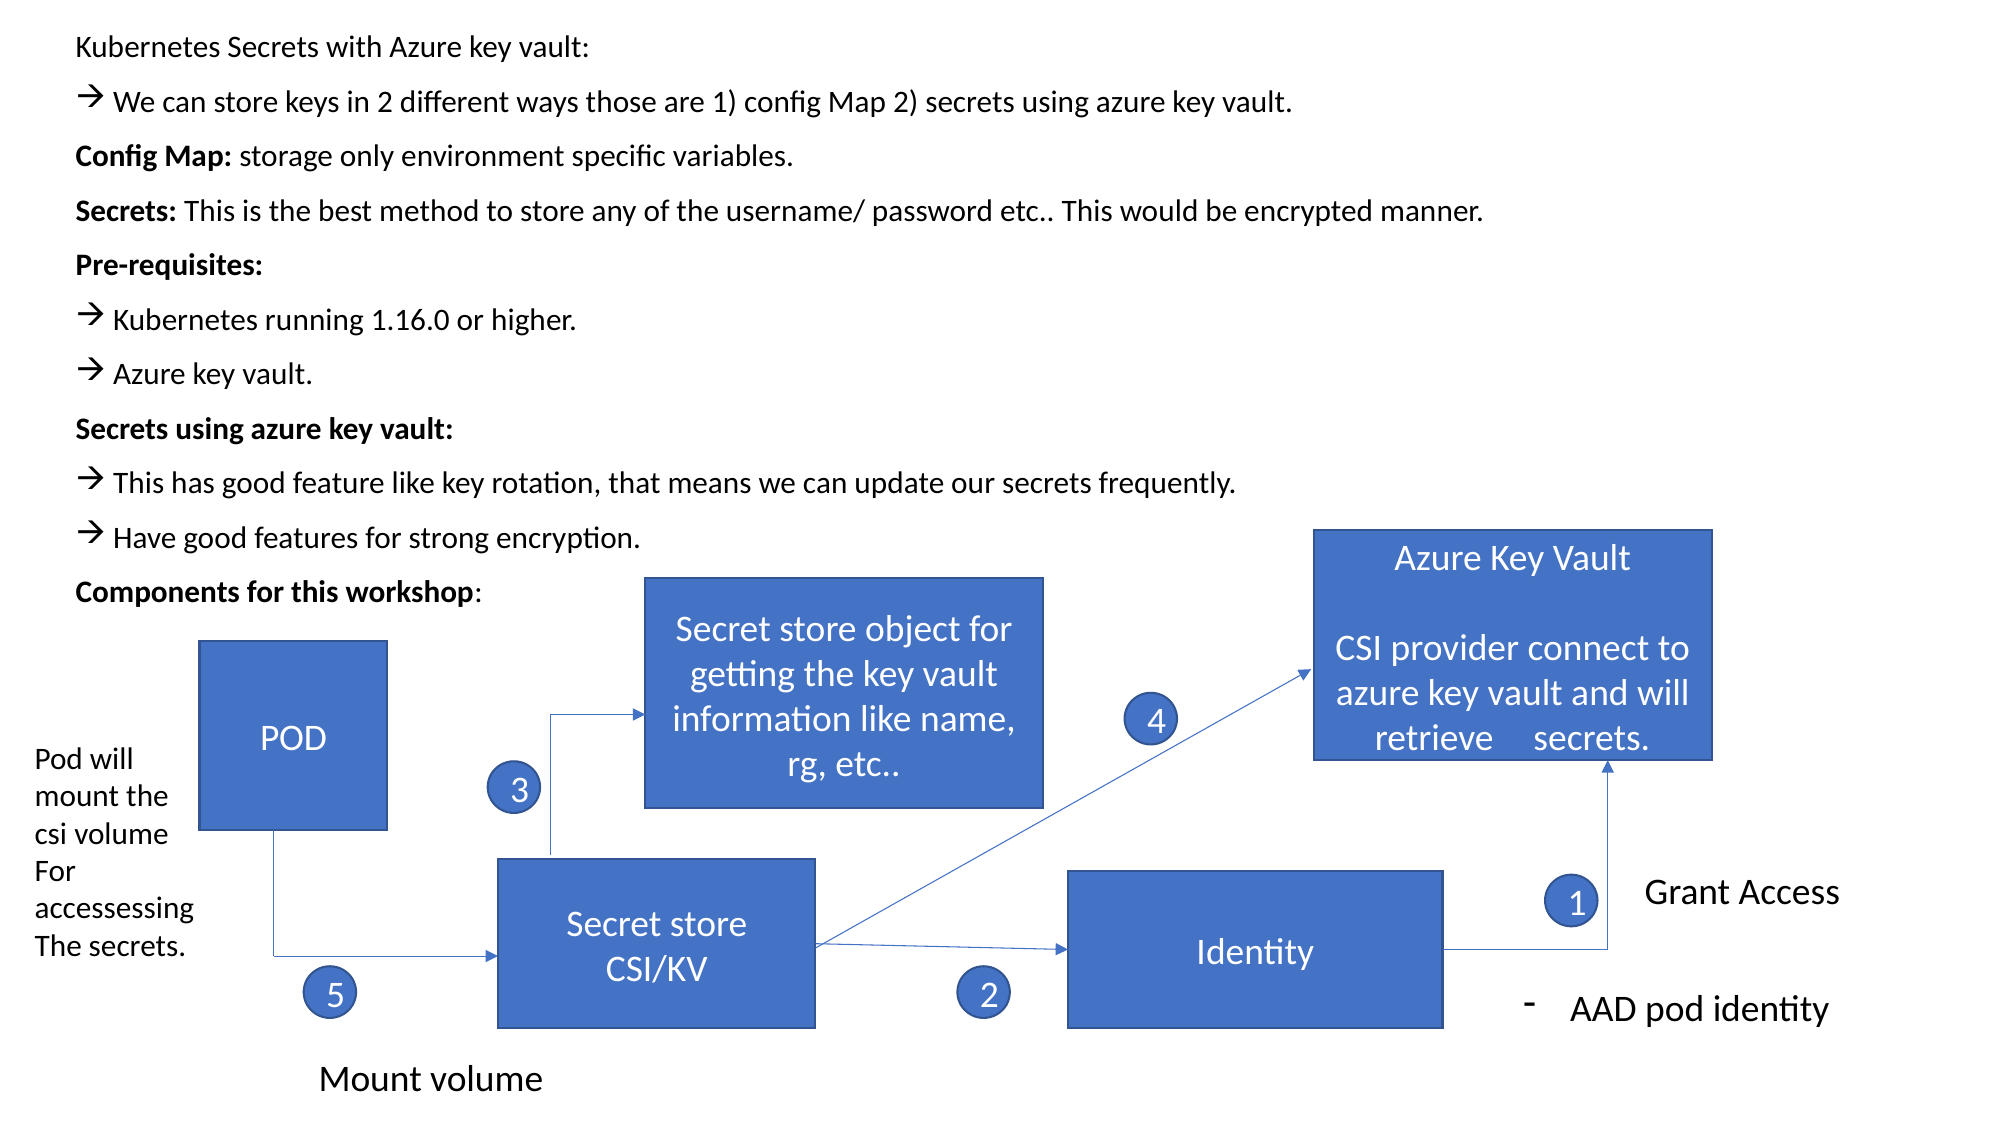

Kubernetes Secrets with Azure key vault:
We can store keys in 2 different ways those are 1) config Map 2) secrets using azure key vault.
Config Map: storage only environment specific variables.
Secrets: This is the best method to store any of the username/ password etc.. This would be encrypted manner.
Pre-requisites:
Kubernetes running 1.16.0 or higher.
Azure key vault.
Secrets using azure key vault:
This has good feature like key rotation, that means we can update our secrets frequently.
Have good features for strong encryption.
Components for this workshop:
Azure Key Vault

CSI provider connect to azure key vault and will retrieve	 secrets.
Secret store object for getting the key vault information like name, rg, etc..
POD
4
Pod will
mount the
csi volume
For accessessing
The secrets.
3
Secret store CSI/KV
Grant Access
Identity
1
5
2
AAD pod identity
Mount volume